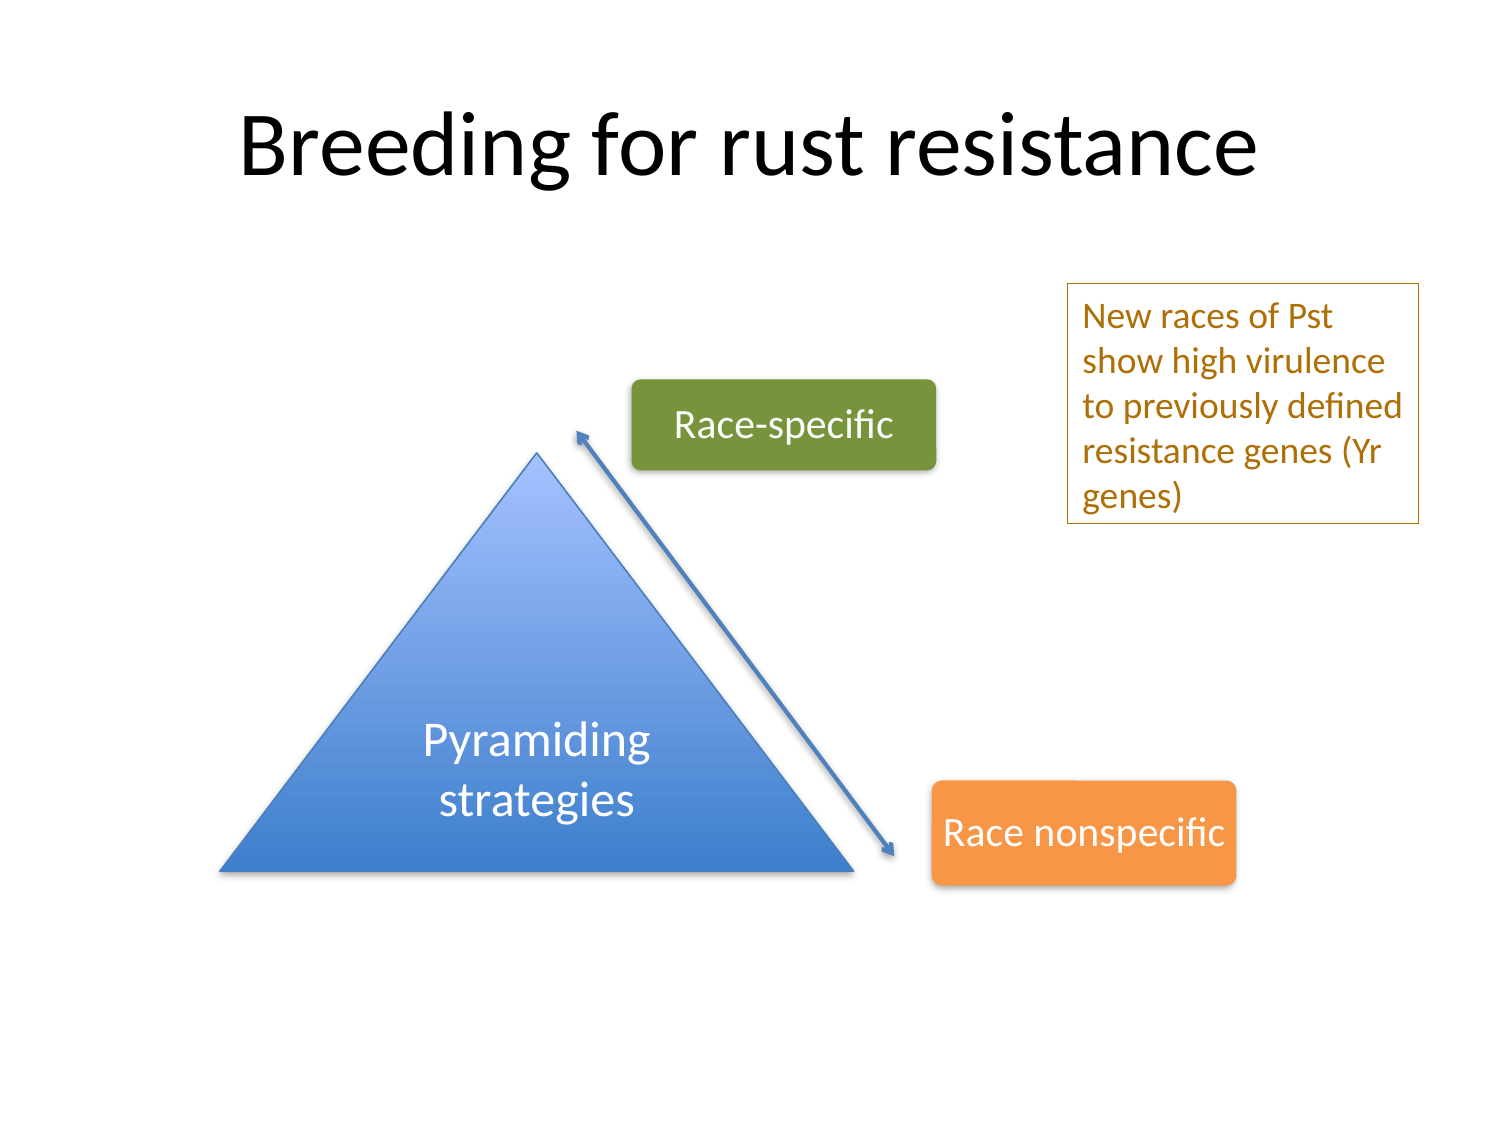

# Breeding for rust resistance
Yr genes identified

We need more!
New races of Pst show high virulence to previously defined resistance genes (Yr genes)

Race-specific
Pyramiding strategies

Race nonspecific